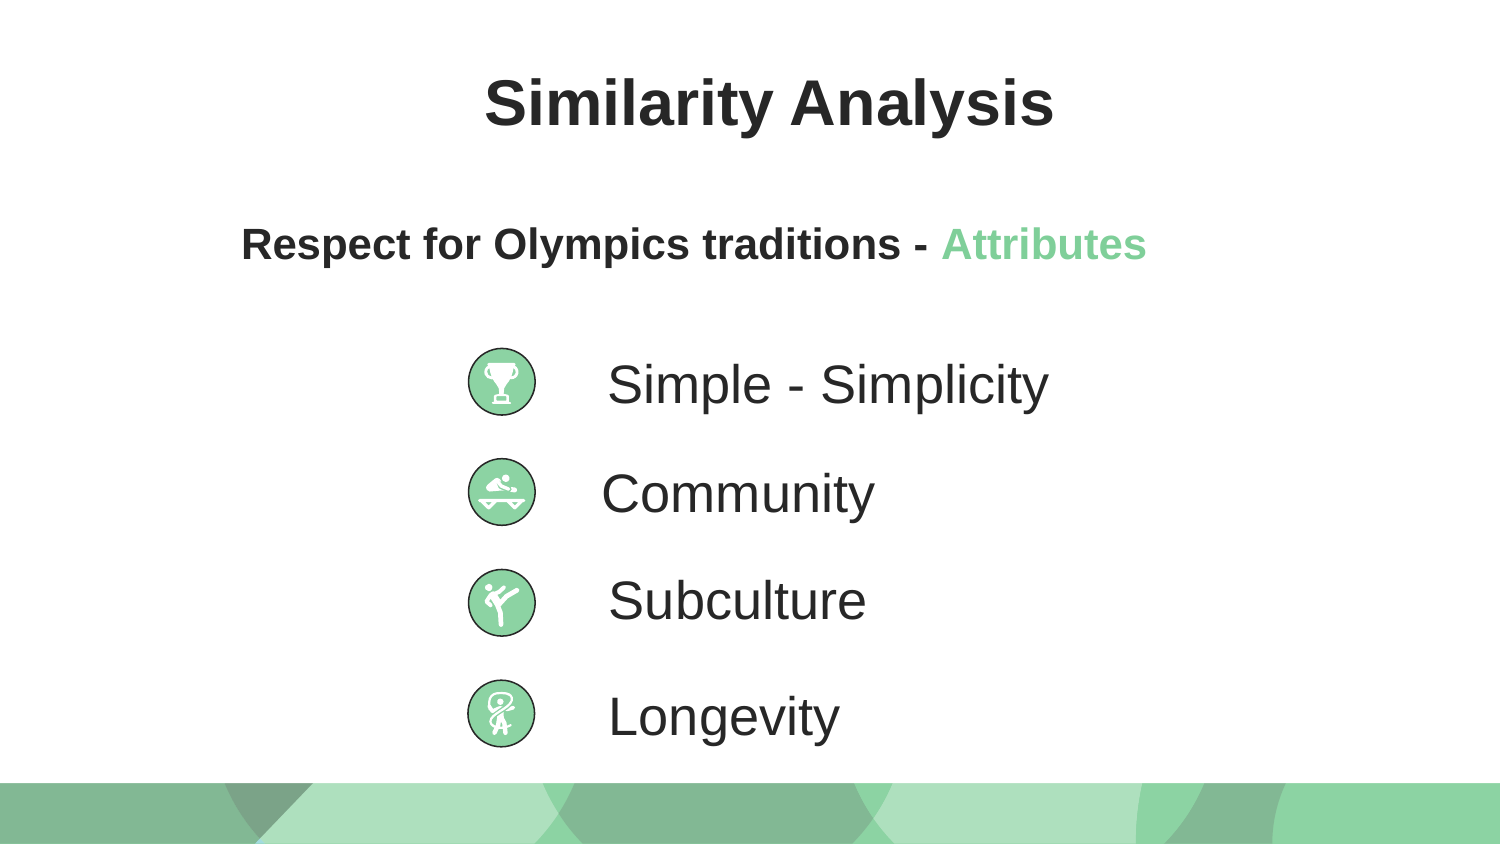

# Similarity Analysis
Respect for Olympics traditions - Attributes
Simple - Simplicity

Community

Subculture

Longevity